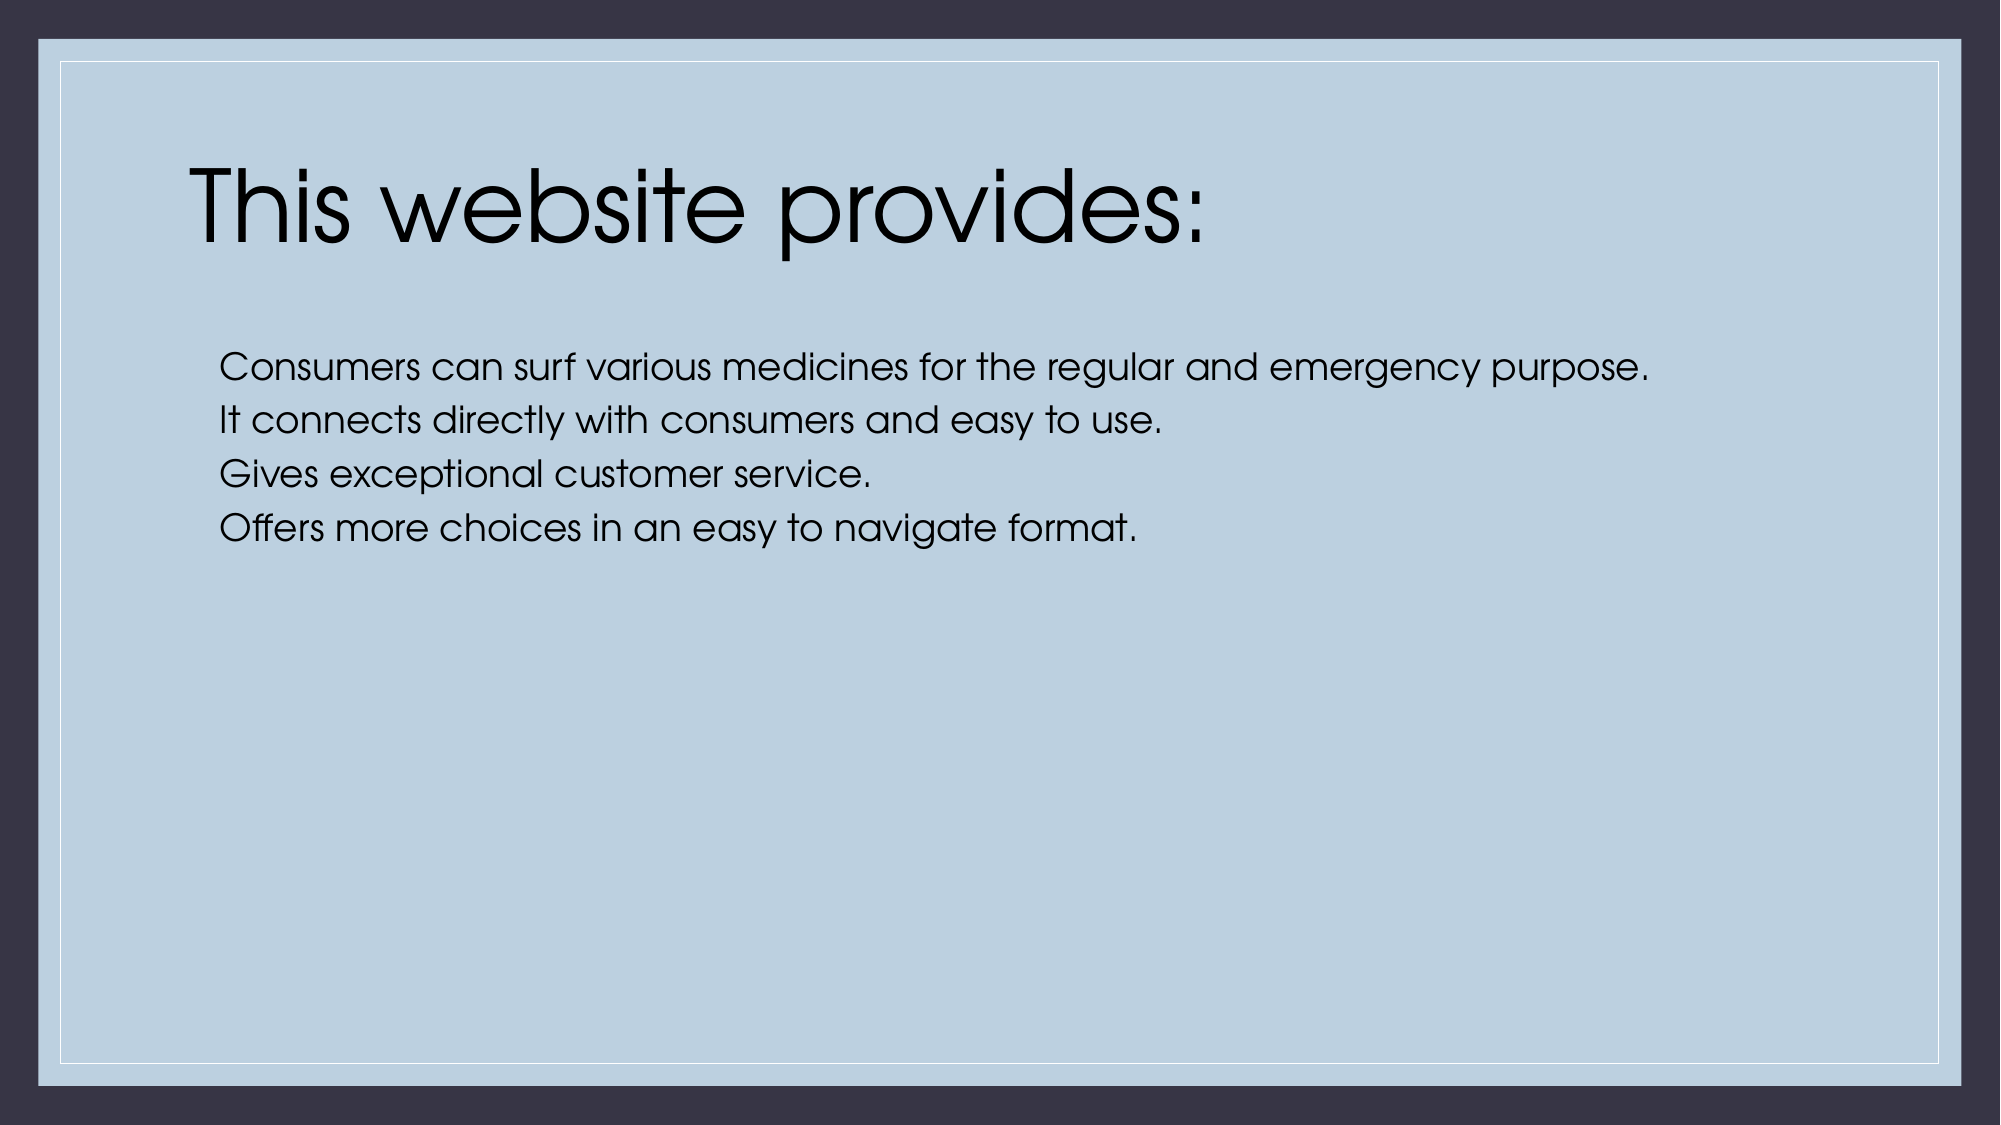

This website provides:
Consumers can surf various medicines for the regular and emergency purpose.
It connects directly with consumers and easy to use.
Gives exceptional customer service.
Offers more choices in an easy to navigate format.